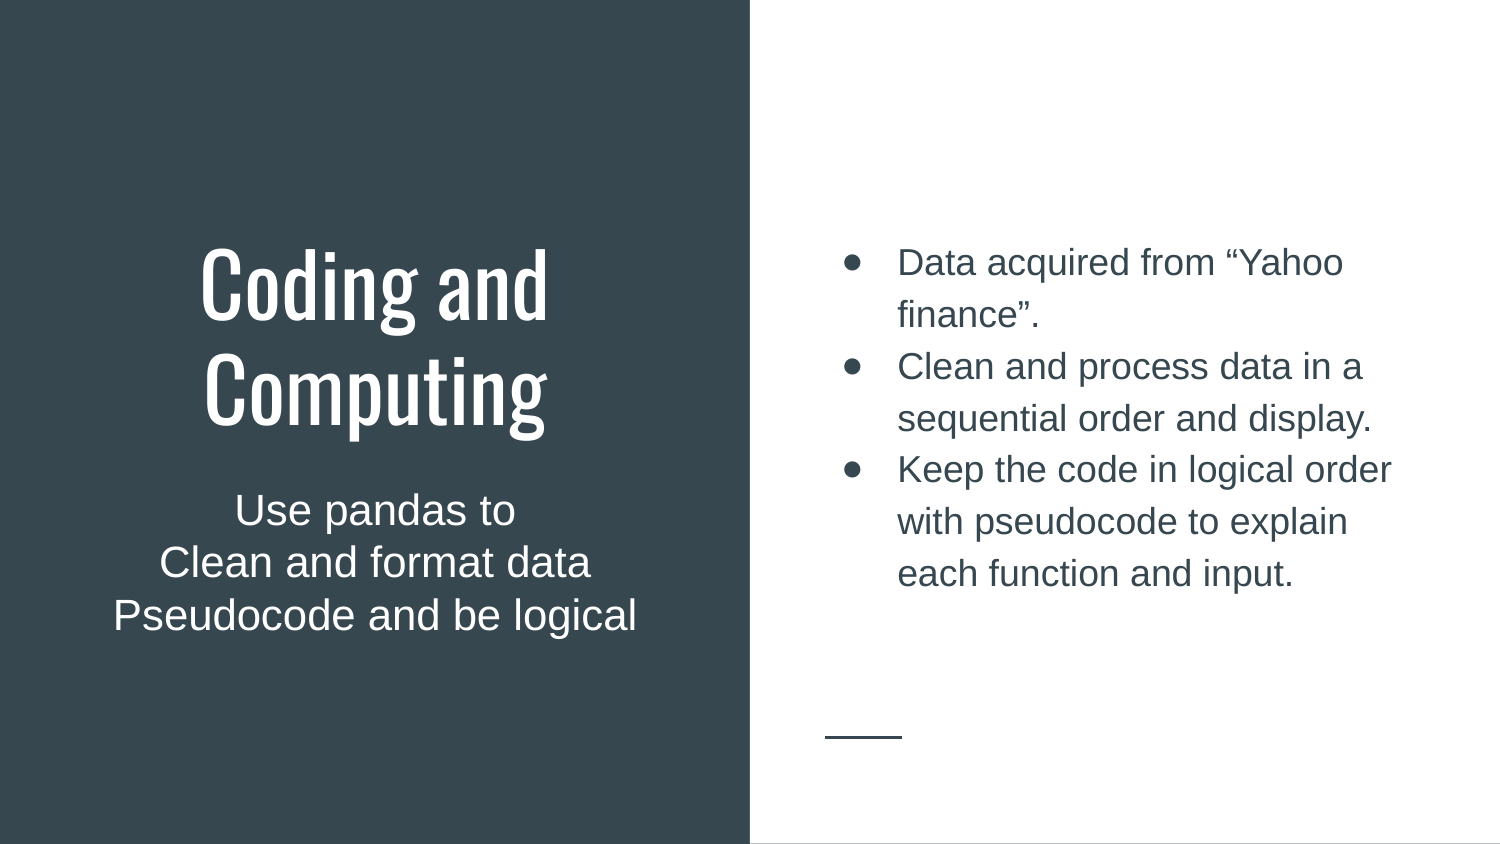

Data acquired from “Yahoo finance”.
Clean and process data in a sequential order and display.
Keep the code in logical order with pseudocode to explain each function and input.
# Coding and Computing
Use pandas to
Clean and format data
Pseudocode and be logical